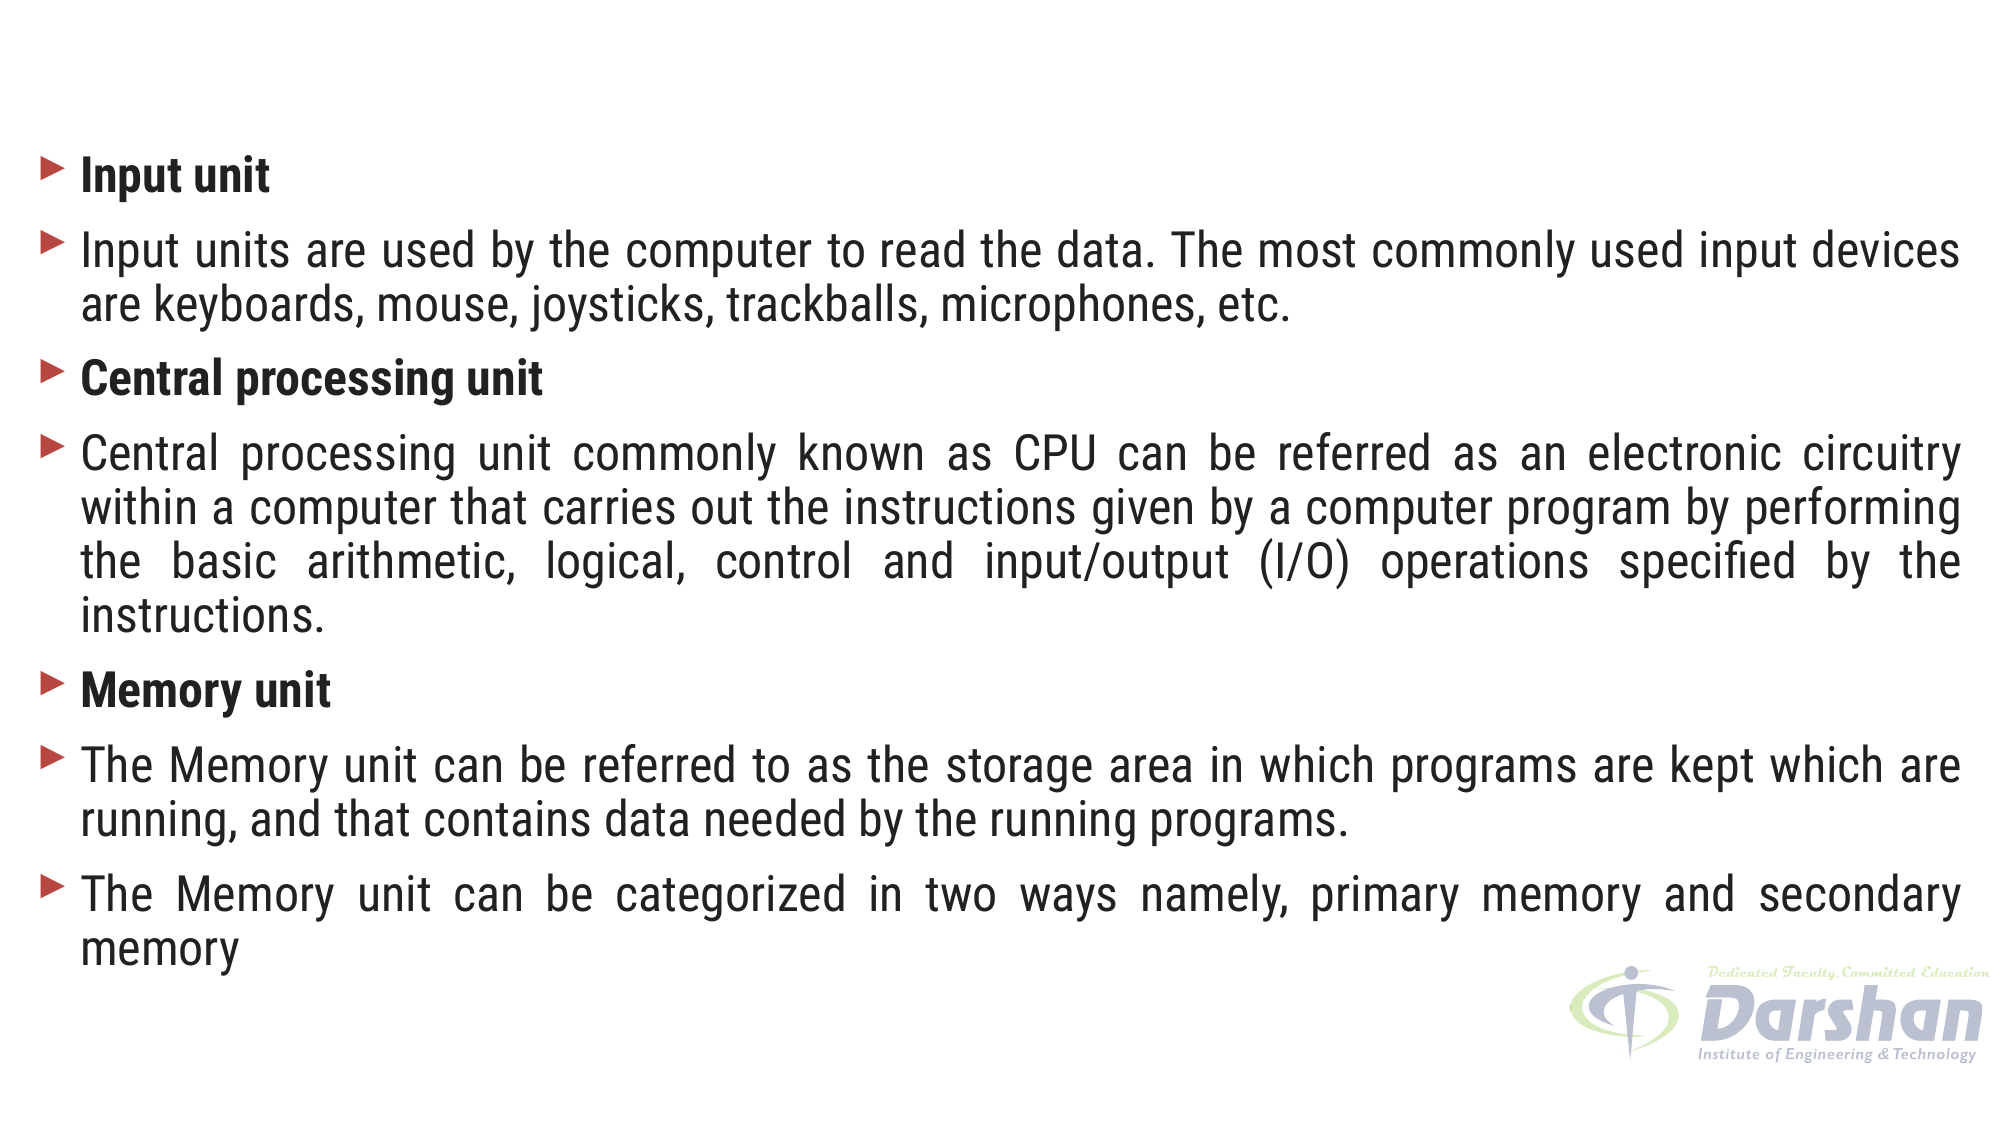

#
Input unit
Input units are used by the computer to read the data. The most commonly used input devices are keyboards, mouse, joysticks, trackballs, microphones, etc.
Central processing unit
Central processing unit commonly known as CPU can be referred as an electronic circuitry within a computer that carries out the instructions given by a computer program by performing the basic arithmetic, logical, control and input/output (I/O) operations specified by the instructions.
Memory unit
The Memory unit can be referred to as the storage area in which programs are kept which are running, and that contains data needed by the running programs.
The Memory unit can be categorized in two ways namely, primary memory and secondary memory